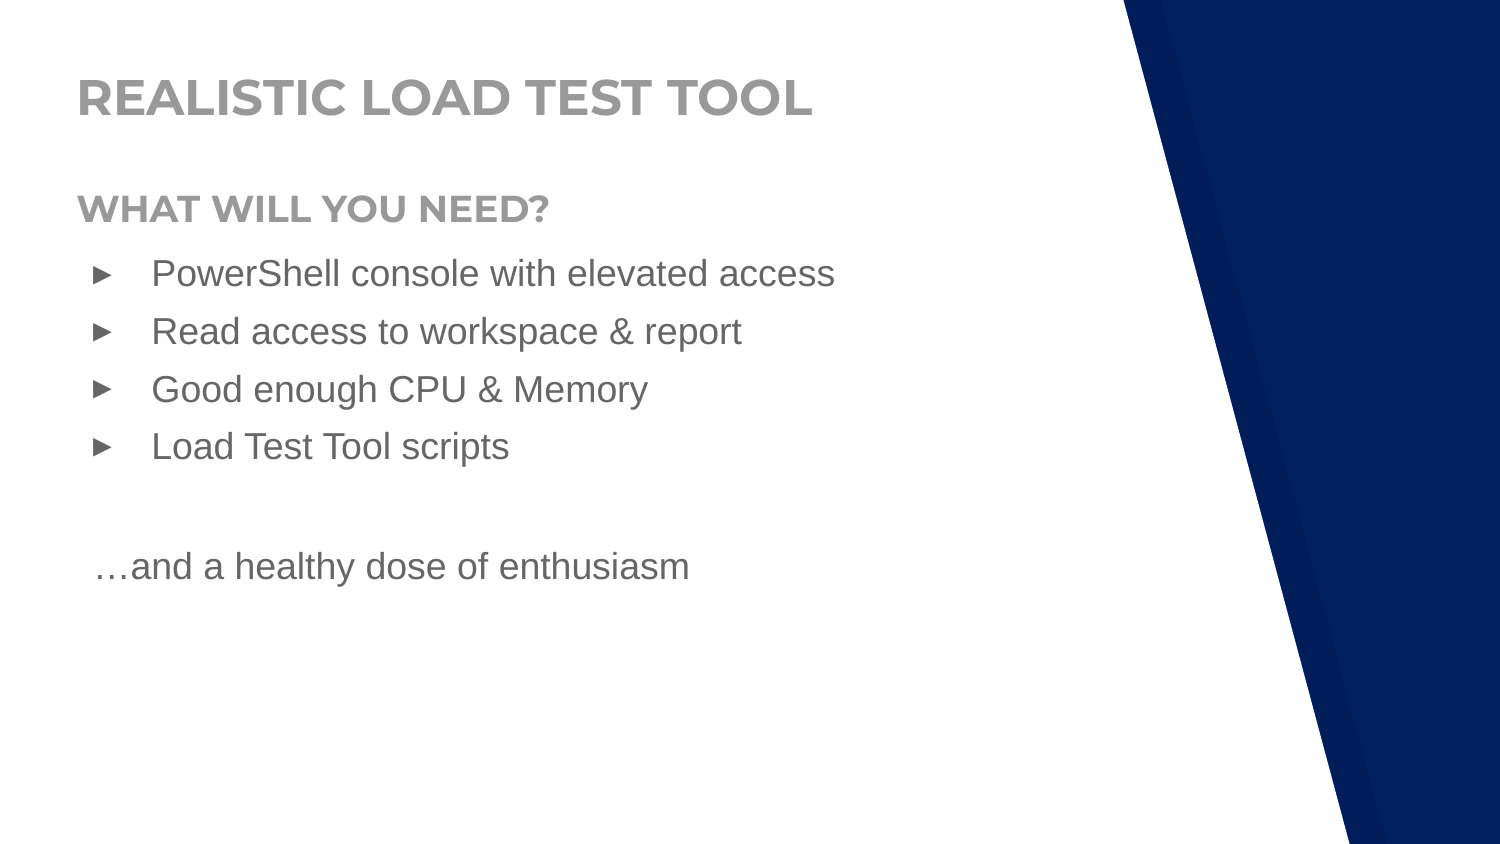

# REALISTIC LOAD TEST TOOL WHAT WILL YOU NEED?
PowerShell console with elevated access
Read access to workspace & report
Good enough CPU & Memory
Load Test Tool scripts

…and a healthy dose of enthusiasm